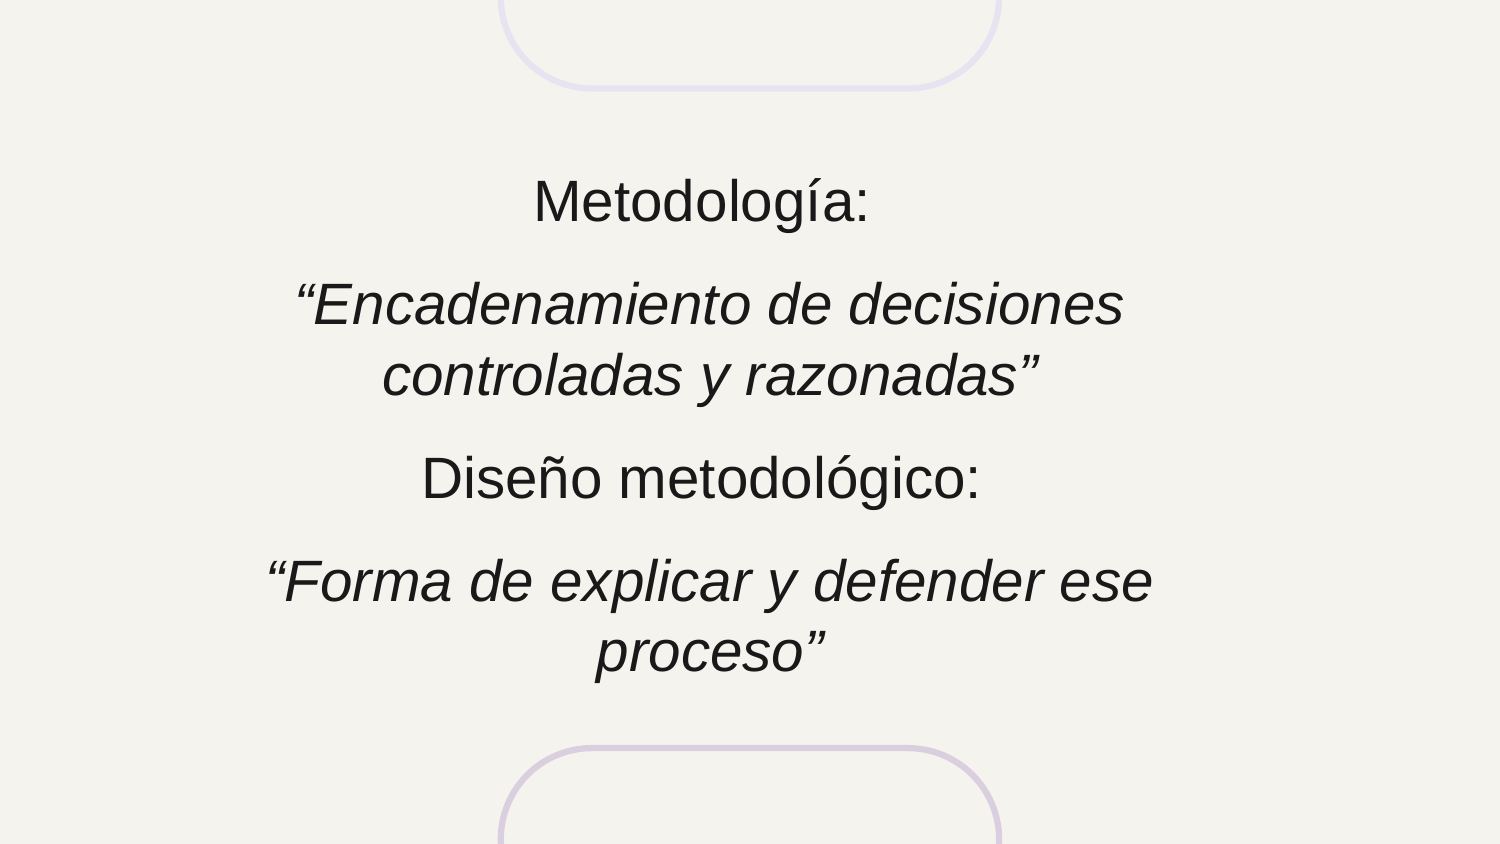

Metodología:
“Encadenamiento de decisiones controladas y razonadas”
Diseño metodológico:
“Forma de explicar y defender ese proceso”